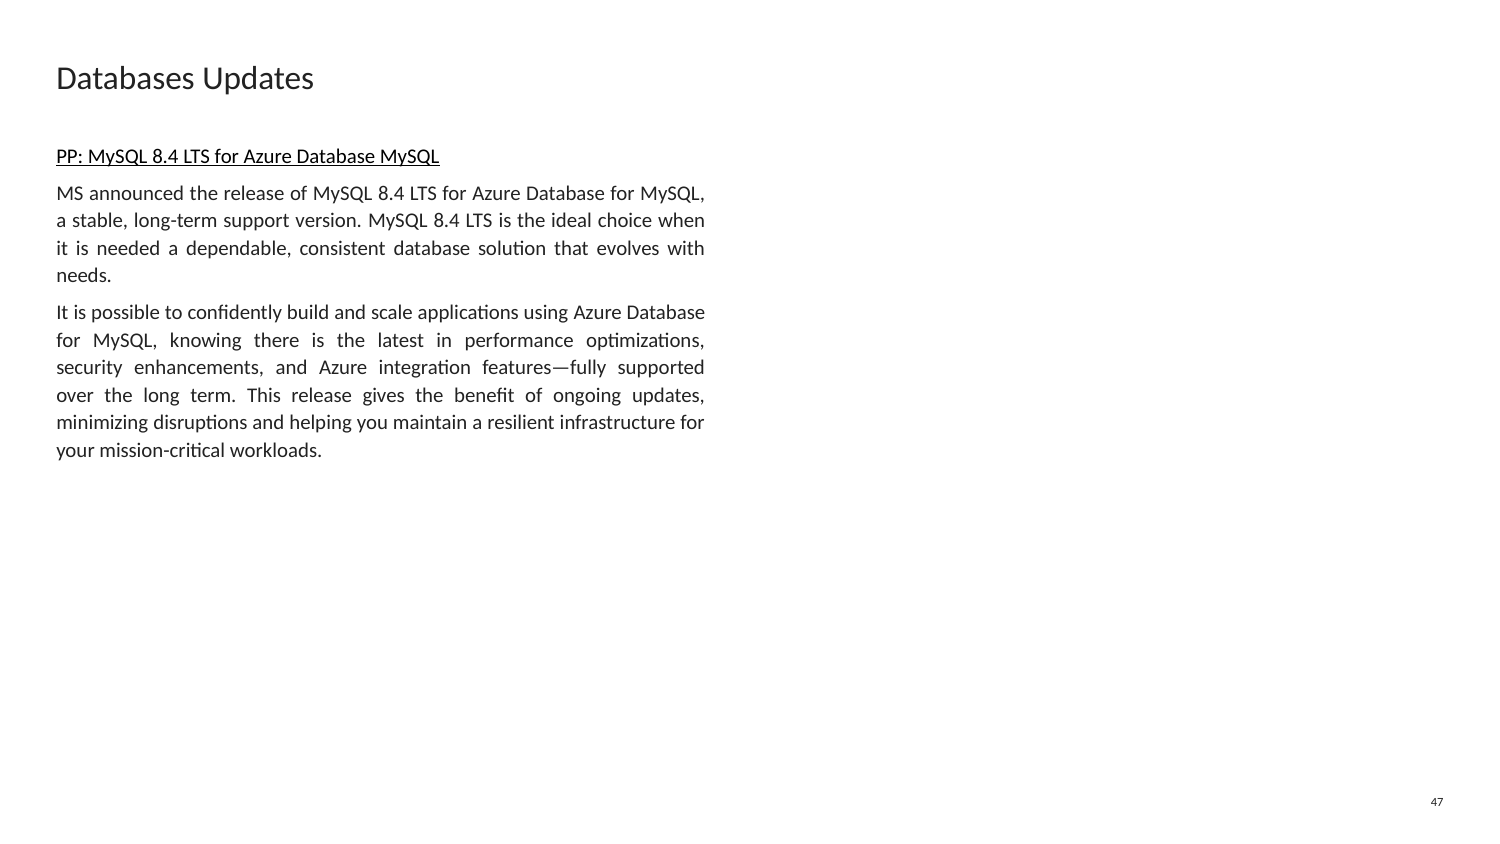

# Databases Updates

PP: MySQL 8.4 LTS for Azure Database MySQL
MS announced the release of MySQL 8.4 LTS for Azure Database for MySQL, a stable, long-term support version. MySQL 8.4 LTS is the ideal choice when it is needed a dependable, consistent database solution that evolves with needs.
It is possible to confidently build and scale applications using Azure Database for MySQL, knowing there is the latest in performance optimizations, security enhancements, and Azure integration features—fully supported over the long term. This release gives the benefit of ongoing updates, minimizing disruptions and helping you maintain a resilient infrastructure for your mission-critical workloads.